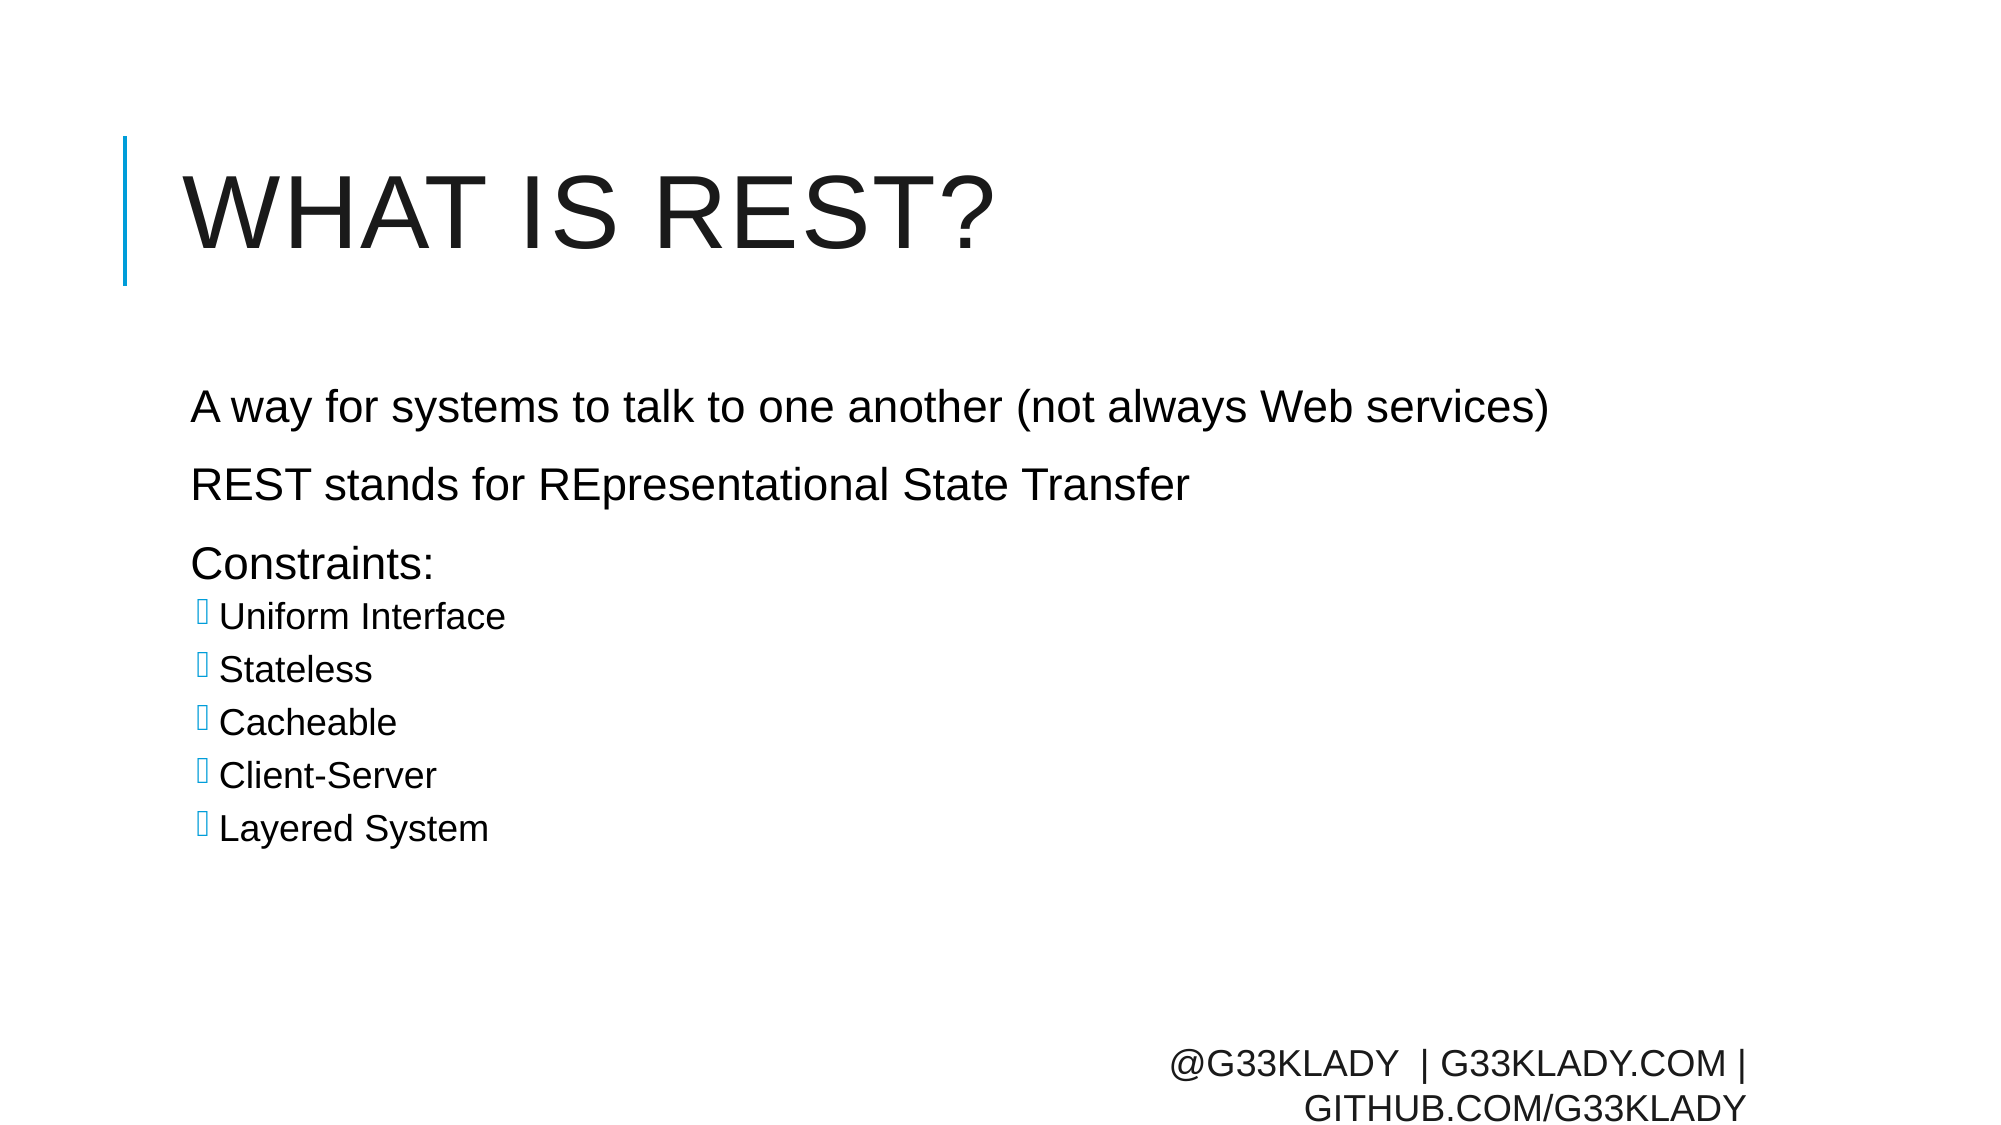

# What Is REST?
A way for systems to talk to one another (not always Web services)
REST stands for REpresentational State Transfer
Constraints:
Uniform Interface
Stateless
Cacheable
Client-Server
Layered System

@g33klady  | g33klady.com | github.com/g33klady